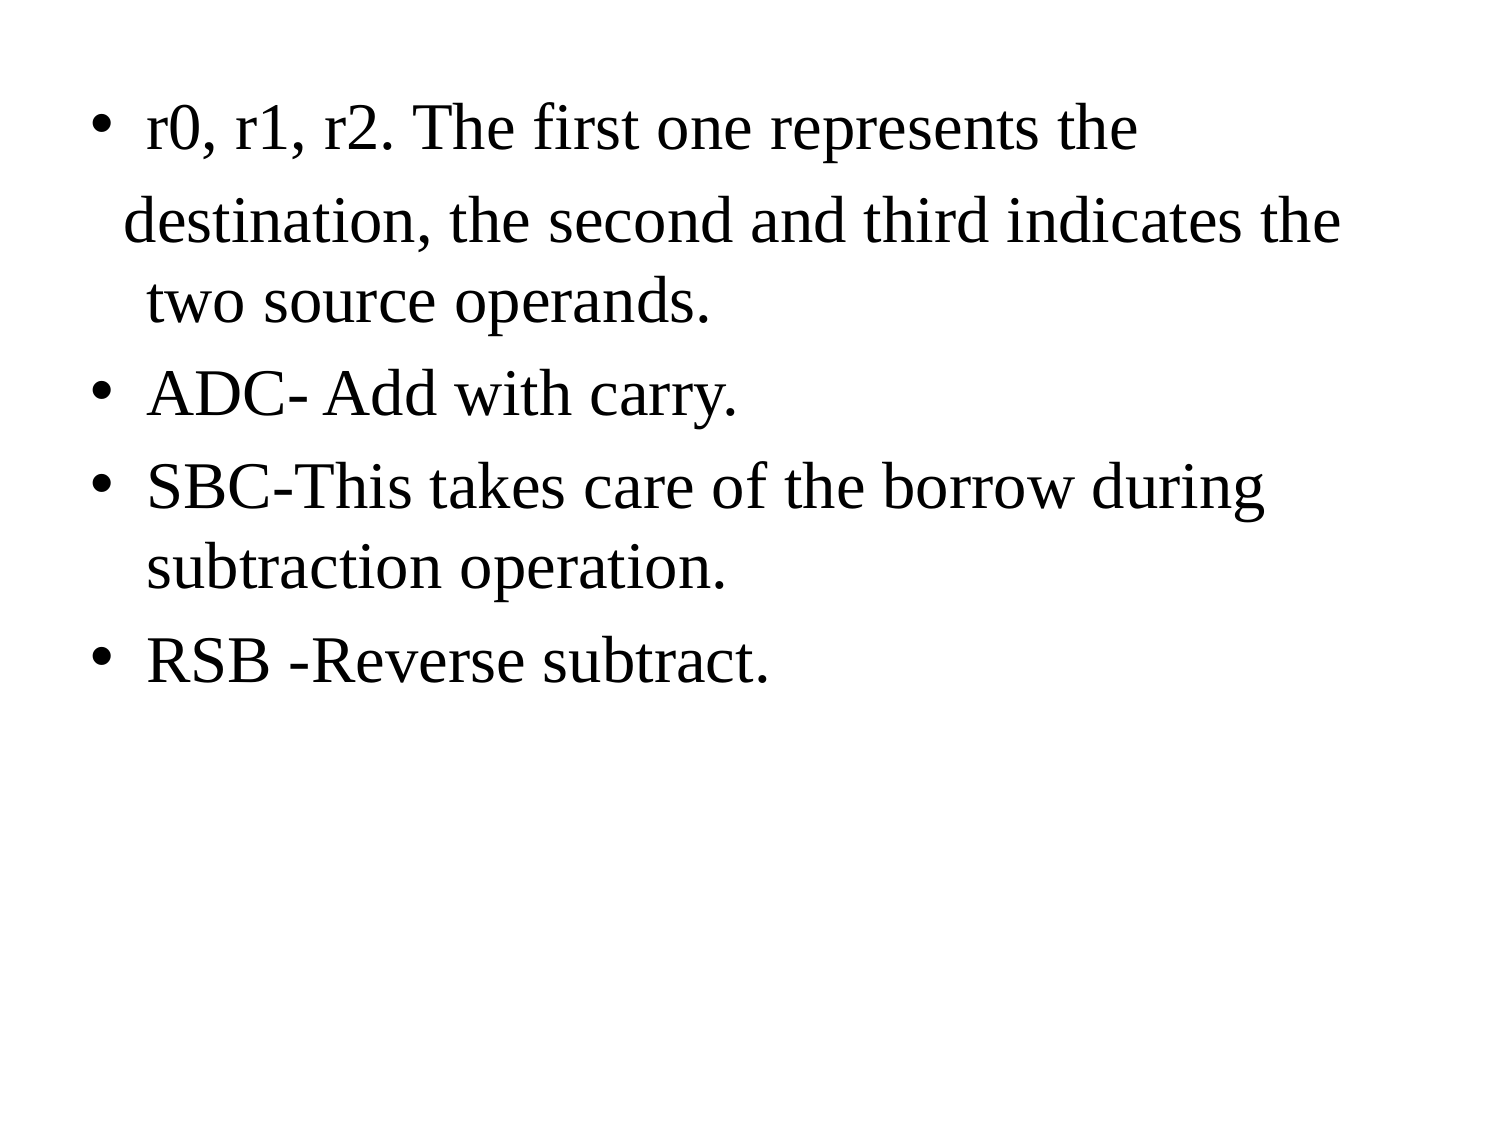

r0, r1, r2. The first one represents the
  destination, the second and third indicates the two source operands.
ADC- Add with carry.
SBC-This takes care of the borrow during subtraction operation.
RSB -Reverse subtract.